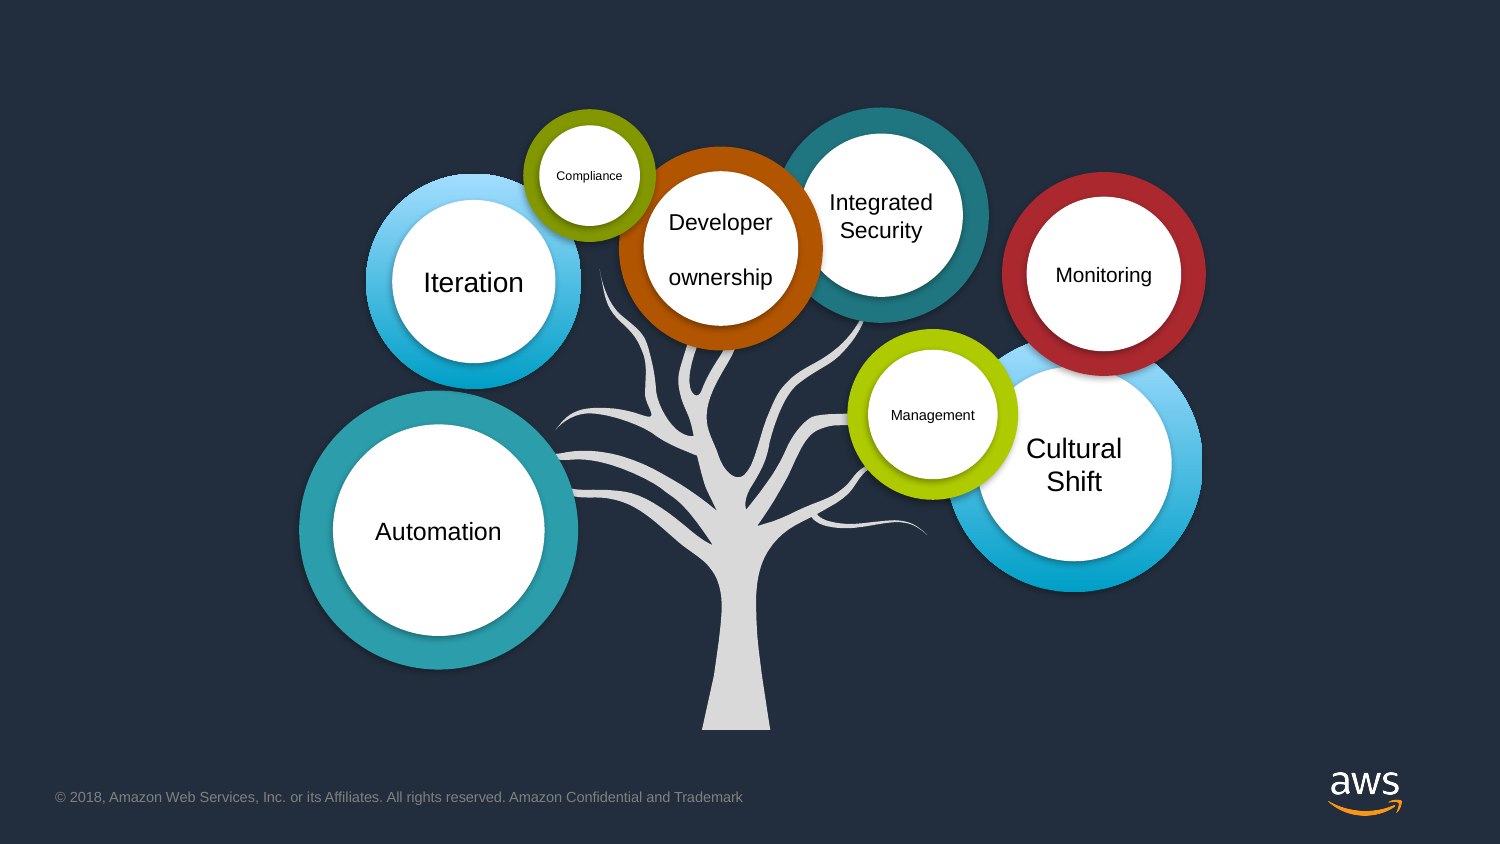

Integrated Security

Compliance

Developer  ownership

Monitoring

Iteration

Management

Cultural Shift

Automation